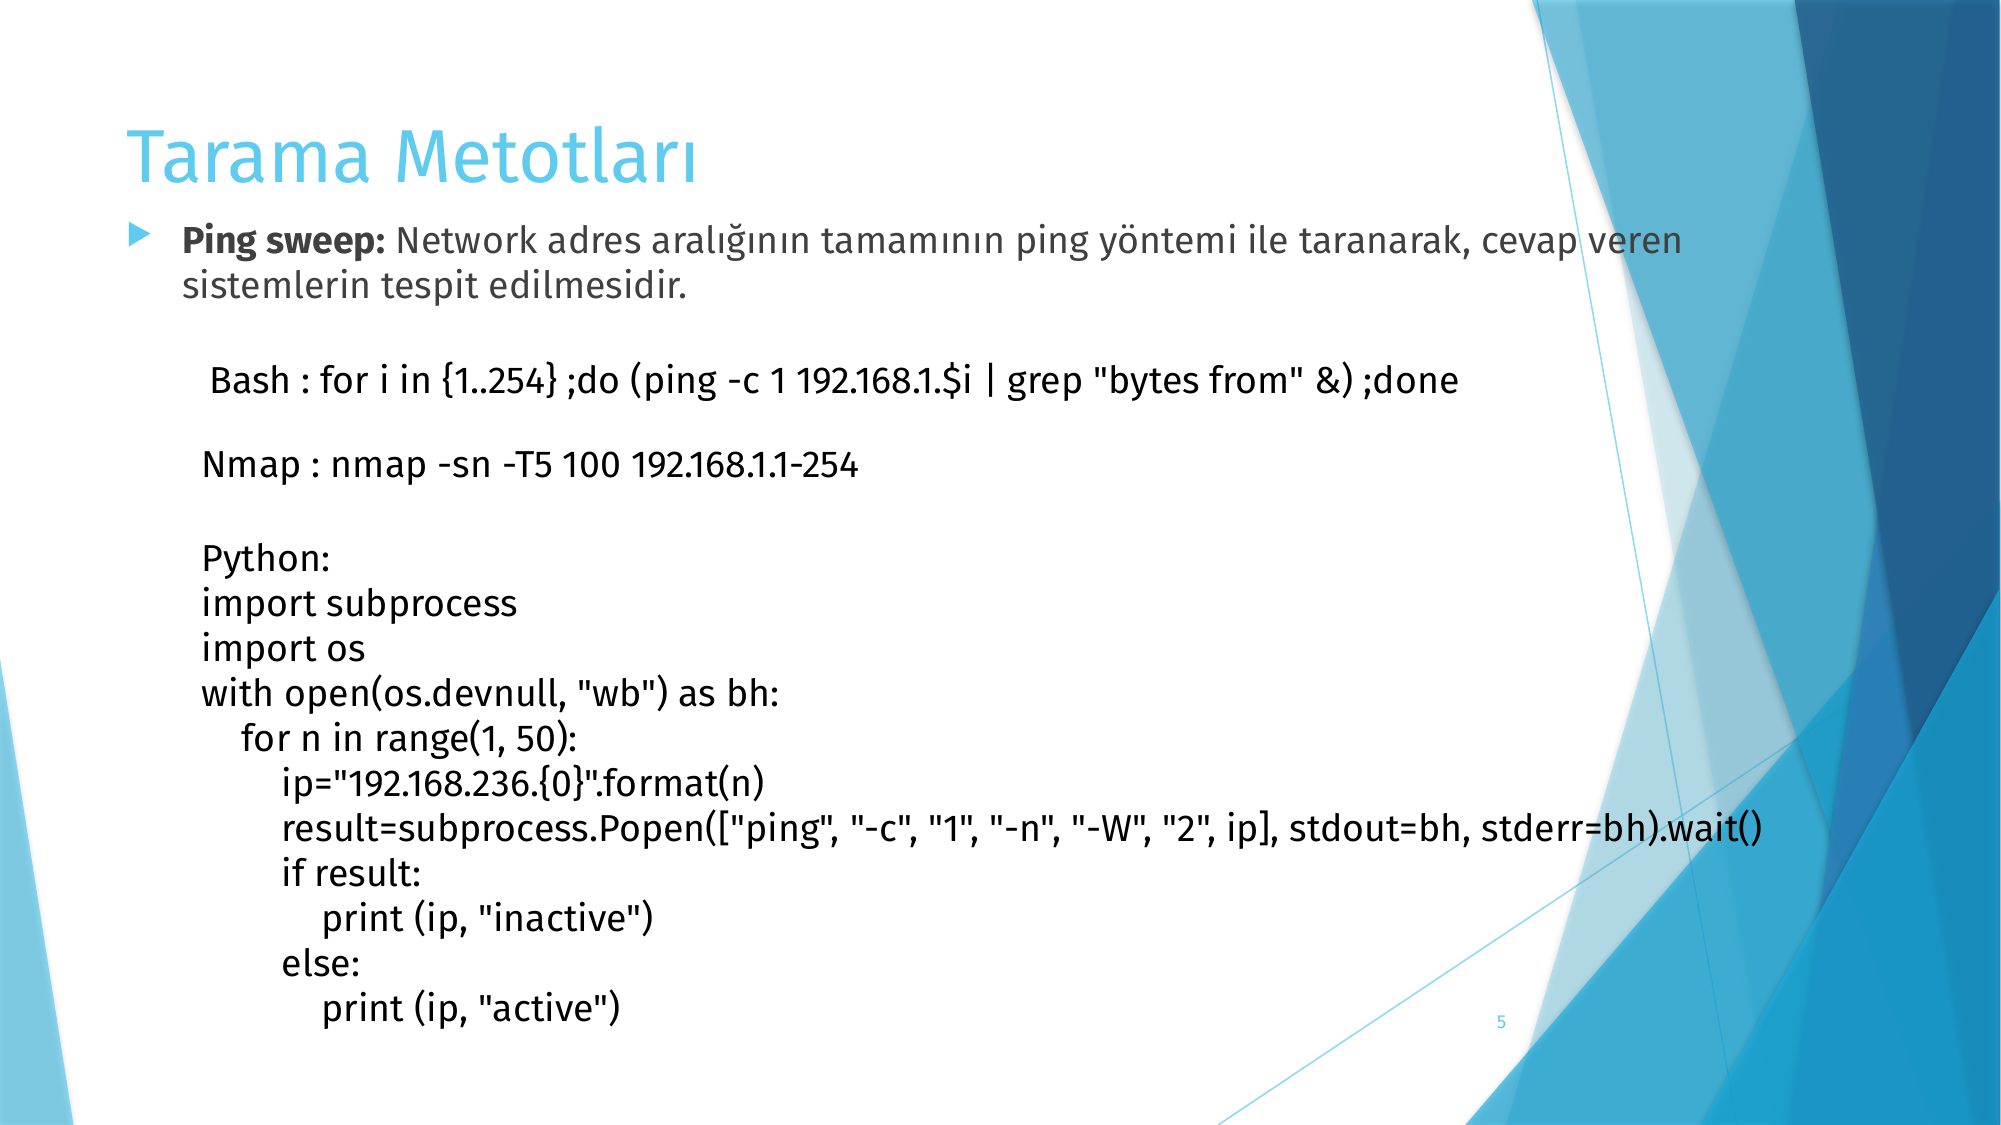

# Tarama Metotları
Ping sweep: Network adres aralığının tamamının ping yöntemi ile taranarak, cevap veren sistemlerin tespit edilmesidir.
Bash : for i in {1..254} ;do (ping -c 1 192.168.1.$i | grep "bytes from" &) ;done
Nmap : nmap -sn -T5 100 192.168.1.1-254
Python:
import subprocess
import os
with open(os.devnull, "wb") as bh:
    for n in range(1, 50):
        ip="192.168.236.{0}".format(n)
        result=subprocess.Popen(["ping", "-c", "1", "-n", "-W", "2", ip], stdout=bh, stderr=bh).wait()
        if result:
            print (ip, "inactive")
        else:
            print (ip, "active")

5